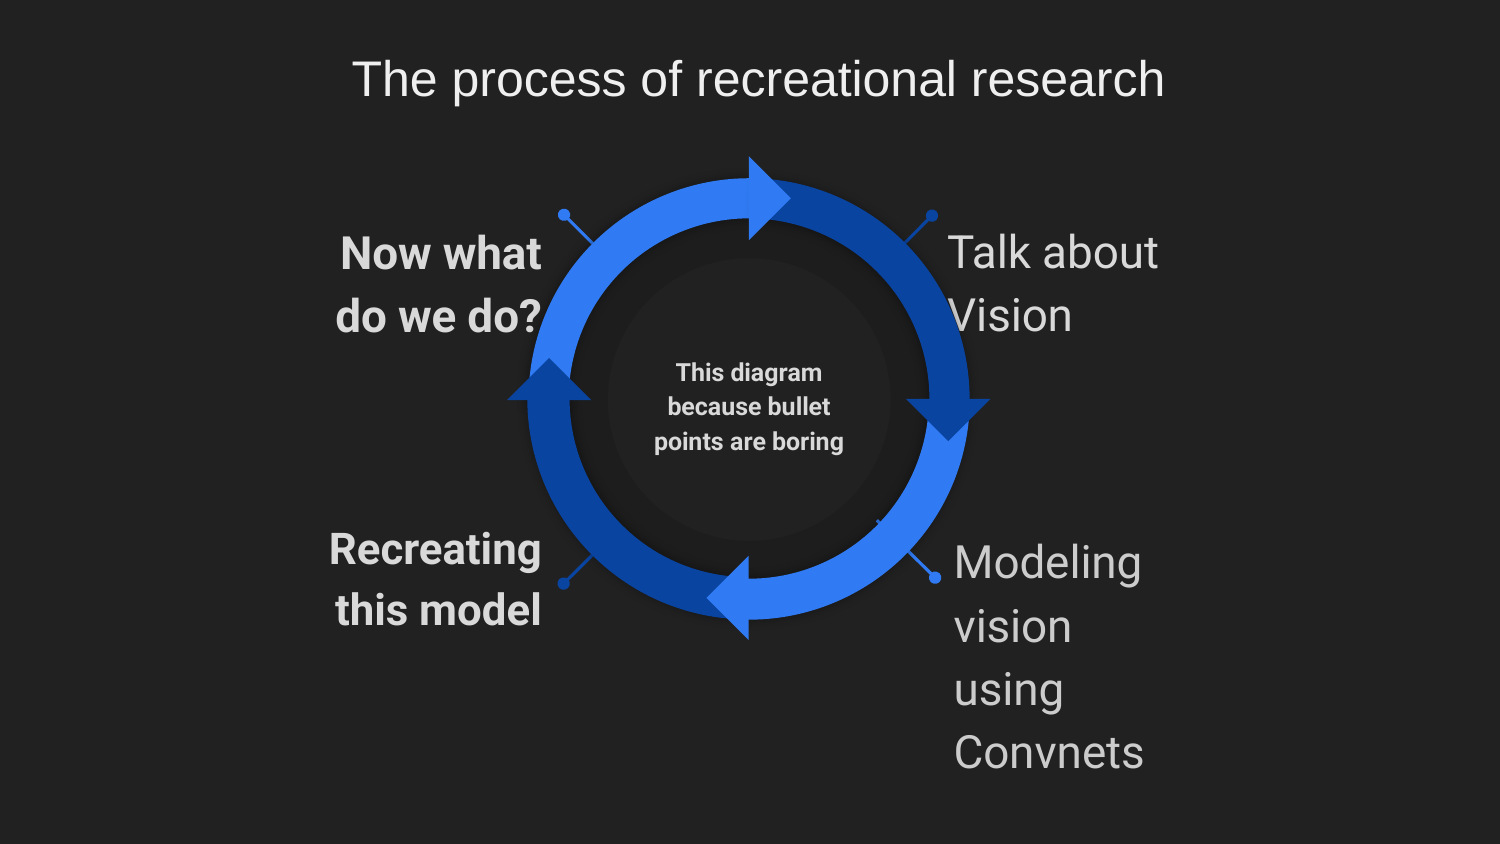

The process of recreational research

Now what do we do?

Talk about Vision
This diagram because bullet points are boring

Recreating this model
Modeling vision using Convnets